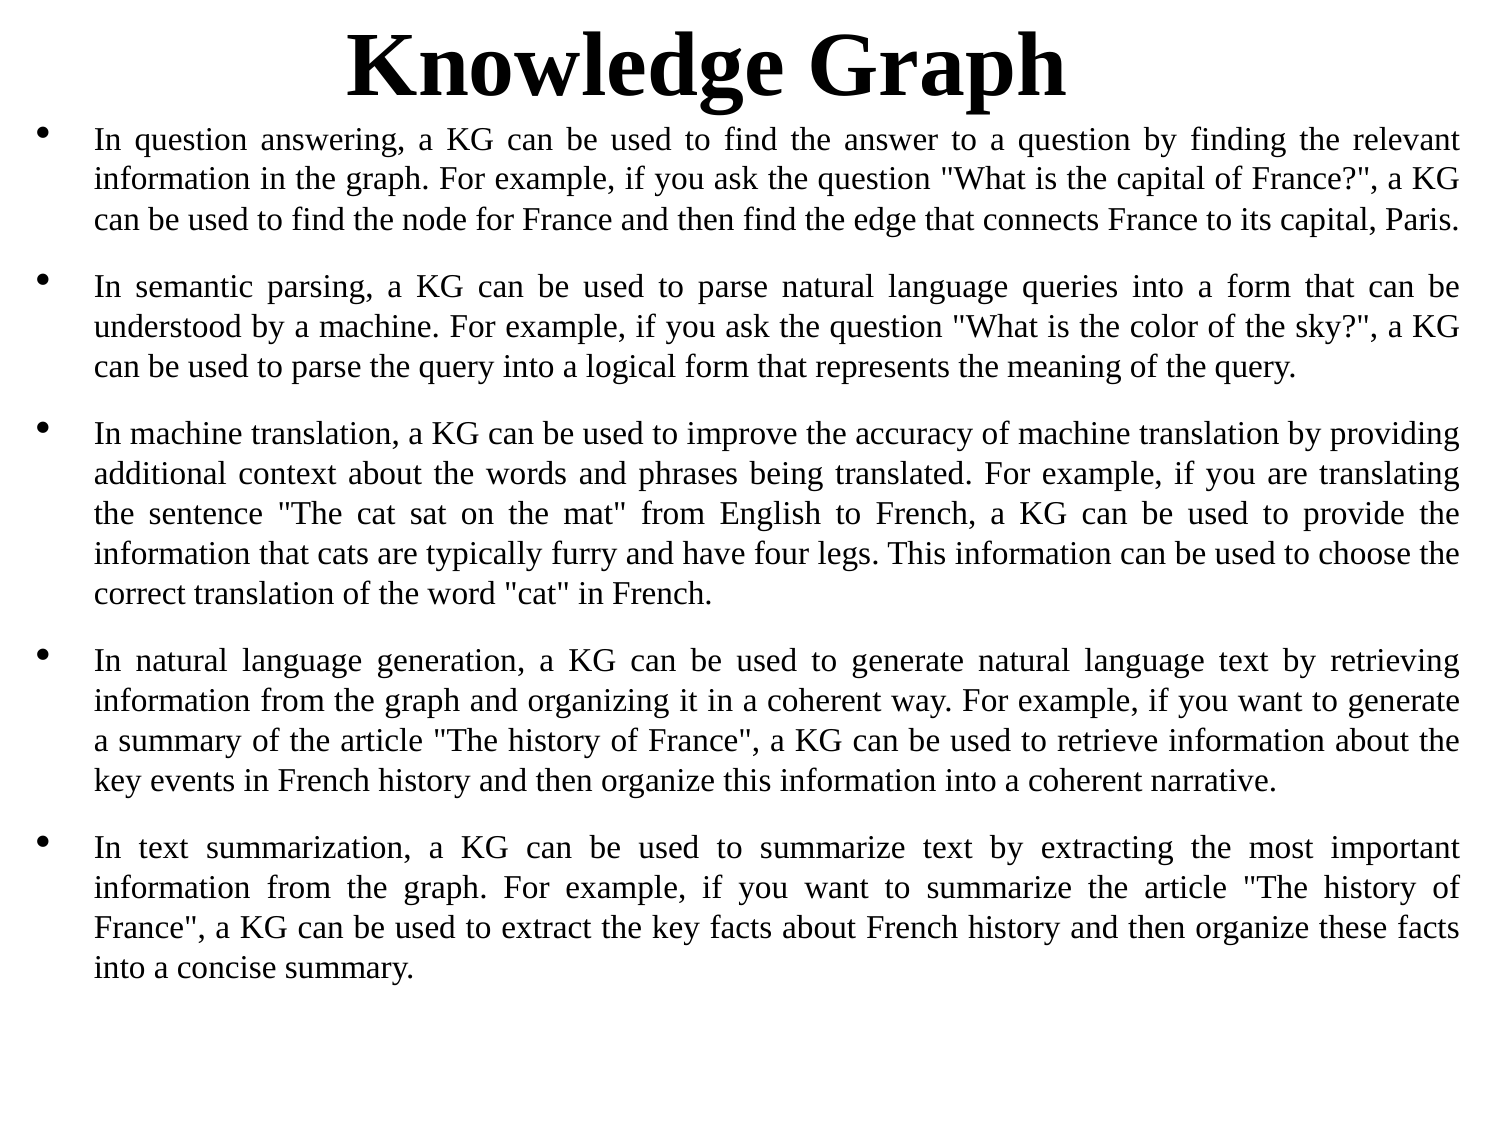

# Knowledge Graph
In question answering, a KG can be used to find the answer to a question by finding the relevant information in the graph. For example, if you ask the question "What is the capital of France?", a KG can be used to find the node for France and then find the edge that connects France to its capital, Paris.
In semantic parsing, a KG can be used to parse natural language queries into a form that can be understood by a machine. For example, if you ask the question "What is the color of the sky?", a KG can be used to parse the query into a logical form that represents the meaning of the query.
In machine translation, a KG can be used to improve the accuracy of machine translation by providing additional context about the words and phrases being translated. For example, if you are translating the sentence "The cat sat on the mat" from English to French, a KG can be used to provide the information that cats are typically furry and have four legs. This information can be used to choose the correct translation of the word "cat" in French.
In natural language generation, a KG can be used to generate natural language text by retrieving information from the graph and organizing it in a coherent way. For example, if you want to generate a summary of the article "The history of France", a KG can be used to retrieve information about the key events in French history and then organize this information into a coherent narrative.
In text summarization, a KG can be used to summarize text by extracting the most important information from the graph. For example, if you want to summarize the article "The history of France", a KG can be used to extract the key facts about French history and then organize these facts into a concise summary.